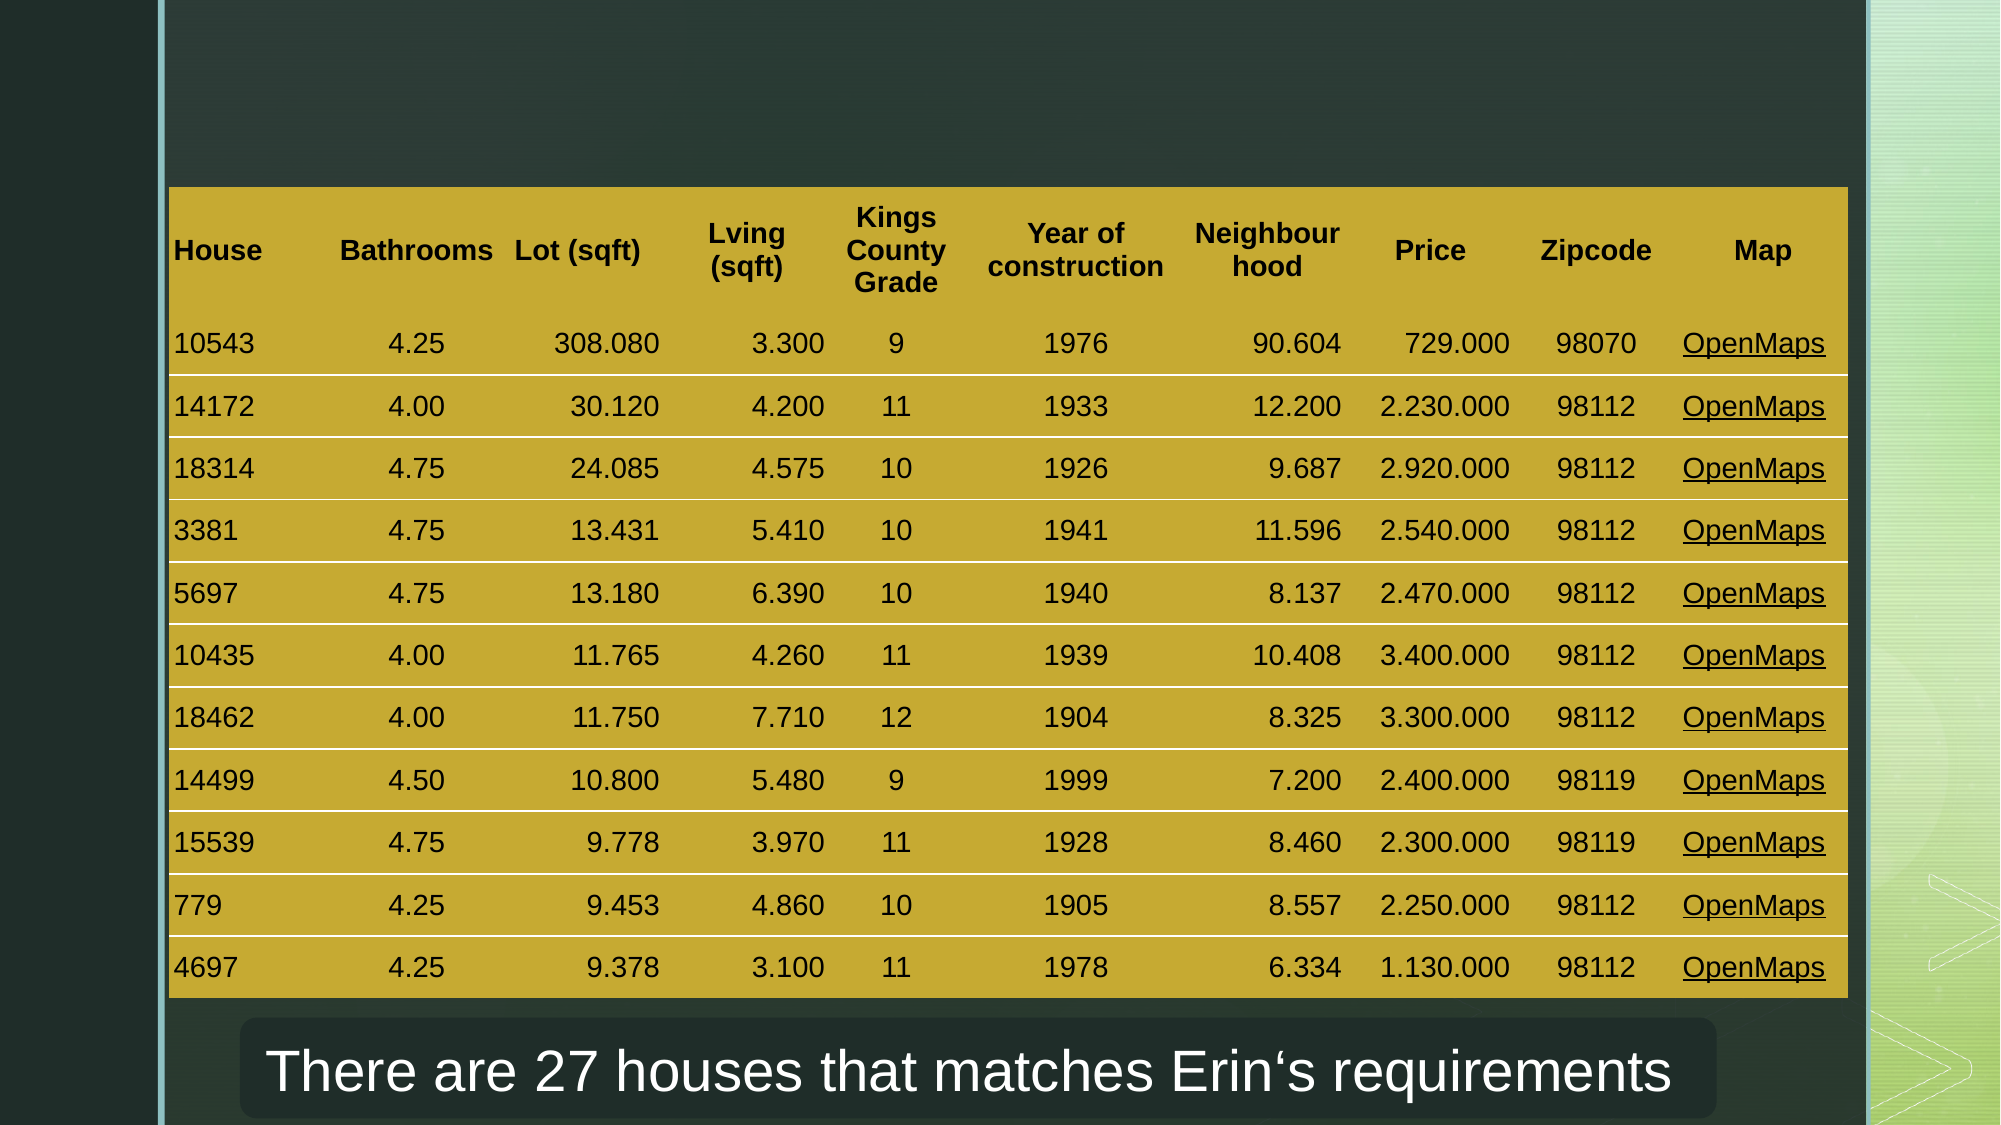

| House | Bathrooms | Lot (sqft) | Lving (sqft) | Kings County Grade | Year of construction | Neighbourhood | Price | Zipcode | Map |
| --- | --- | --- | --- | --- | --- | --- | --- | --- | --- |
| 10543 | 4.25 | 308.080 | 3.300 | 9 | 1976 | 90.604 | 729.000 | 98070 | OpenMaps |
| 14172 | 4.00 | 30.120 | 4.200 | 11 | 1933 | 12.200 | 2.230.000 | 98112 | OpenMaps |
| 18314 | 4.75 | 24.085 | 4.575 | 10 | 1926 | 9.687 | 2.920.000 | 98112 | OpenMaps |
| 3381 | 4.75 | 13.431 | 5.410 | 10 | 1941 | 11.596 | 2.540.000 | 98112 | OpenMaps |
| 5697 | 4.75 | 13.180 | 6.390 | 10 | 1940 | 8.137 | 2.470.000 | 98112 | OpenMaps |
| 10435 | 4.00 | 11.765 | 4.260 | 11 | 1939 | 10.408 | 3.400.000 | 98112 | OpenMaps |
| 18462 | 4.00 | 11.750 | 7.710 | 12 | 1904 | 8.325 | 3.300.000 | 98112 | OpenMaps |
| 14499 | 4.50 | 10.800 | 5.480 | 9 | 1999 | 7.200 | 2.400.000 | 98119 | OpenMaps |
| 15539 | 4.75 | 9.778 | 3.970 | 11 | 1928 | 8.460 | 2.300.000 | 98119 | OpenMaps |
| 779 | 4.25 | 9.453 | 4.860 | 10 | 1905 | 8.557 | 2.250.000 | 98112 | OpenMaps |
| 4697 | 4.25 | 9.378 | 3.100 | 11 | 1978 | 6.334 | 1.130.000 | 98112 | OpenMaps |
There are 27 houses that matches Erin‘s requirements